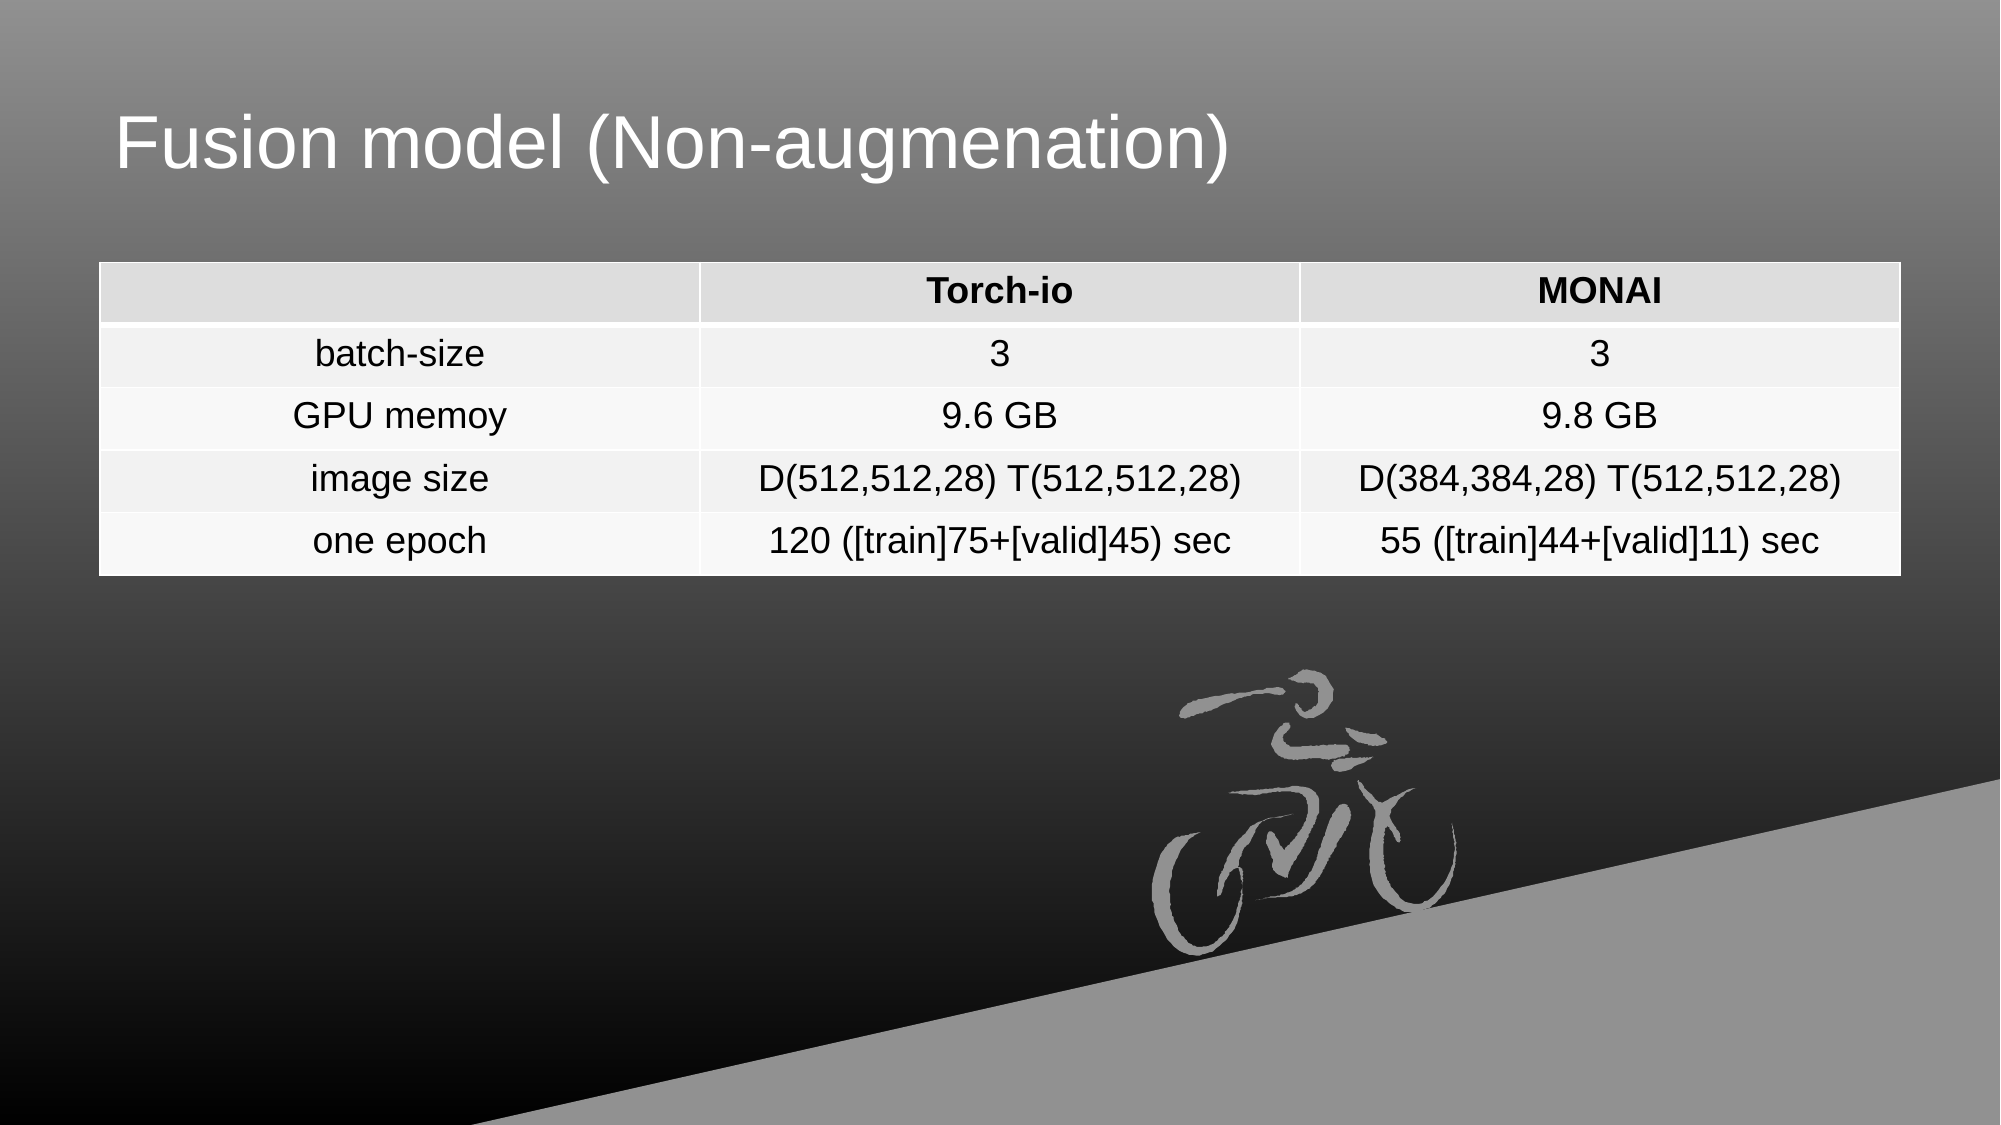

# Fusion model (Non-augmenation)
|  | Torch-io | MONAI |
| --- | --- | --- |
| batch-size | 3 | 3 |
| GPU memoy | 9.6 GB | 9.8 GB |
| image size | D(512,512,28) T(512,512,28) | D(384,384,28) T(512,512,28) |
| one epoch | 120 ([train]75+[valid]45) sec | 55 ([train]44+[valid]11) sec |